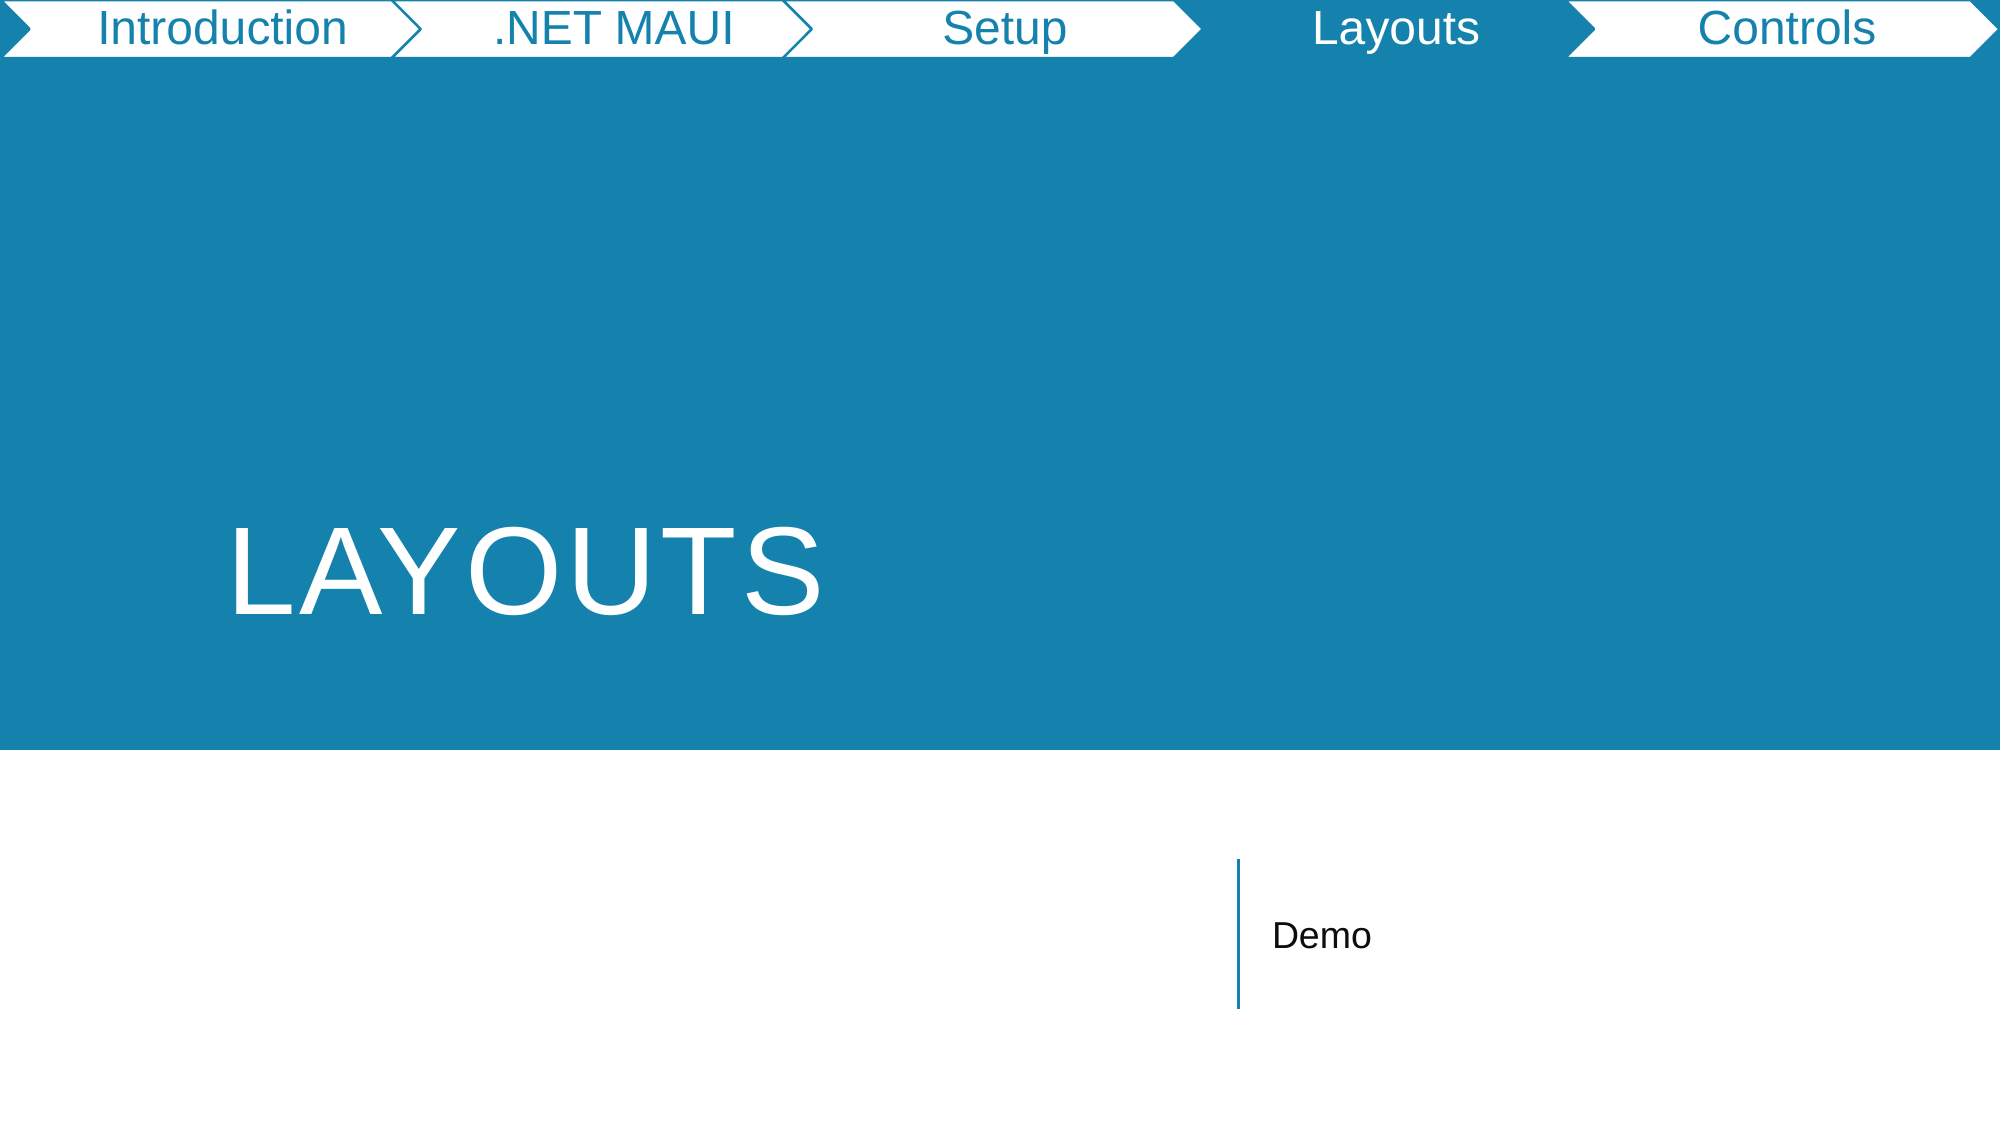

Introduction
.NET MAUI
Setup
Layouts
Controls

# Layouts
Demo